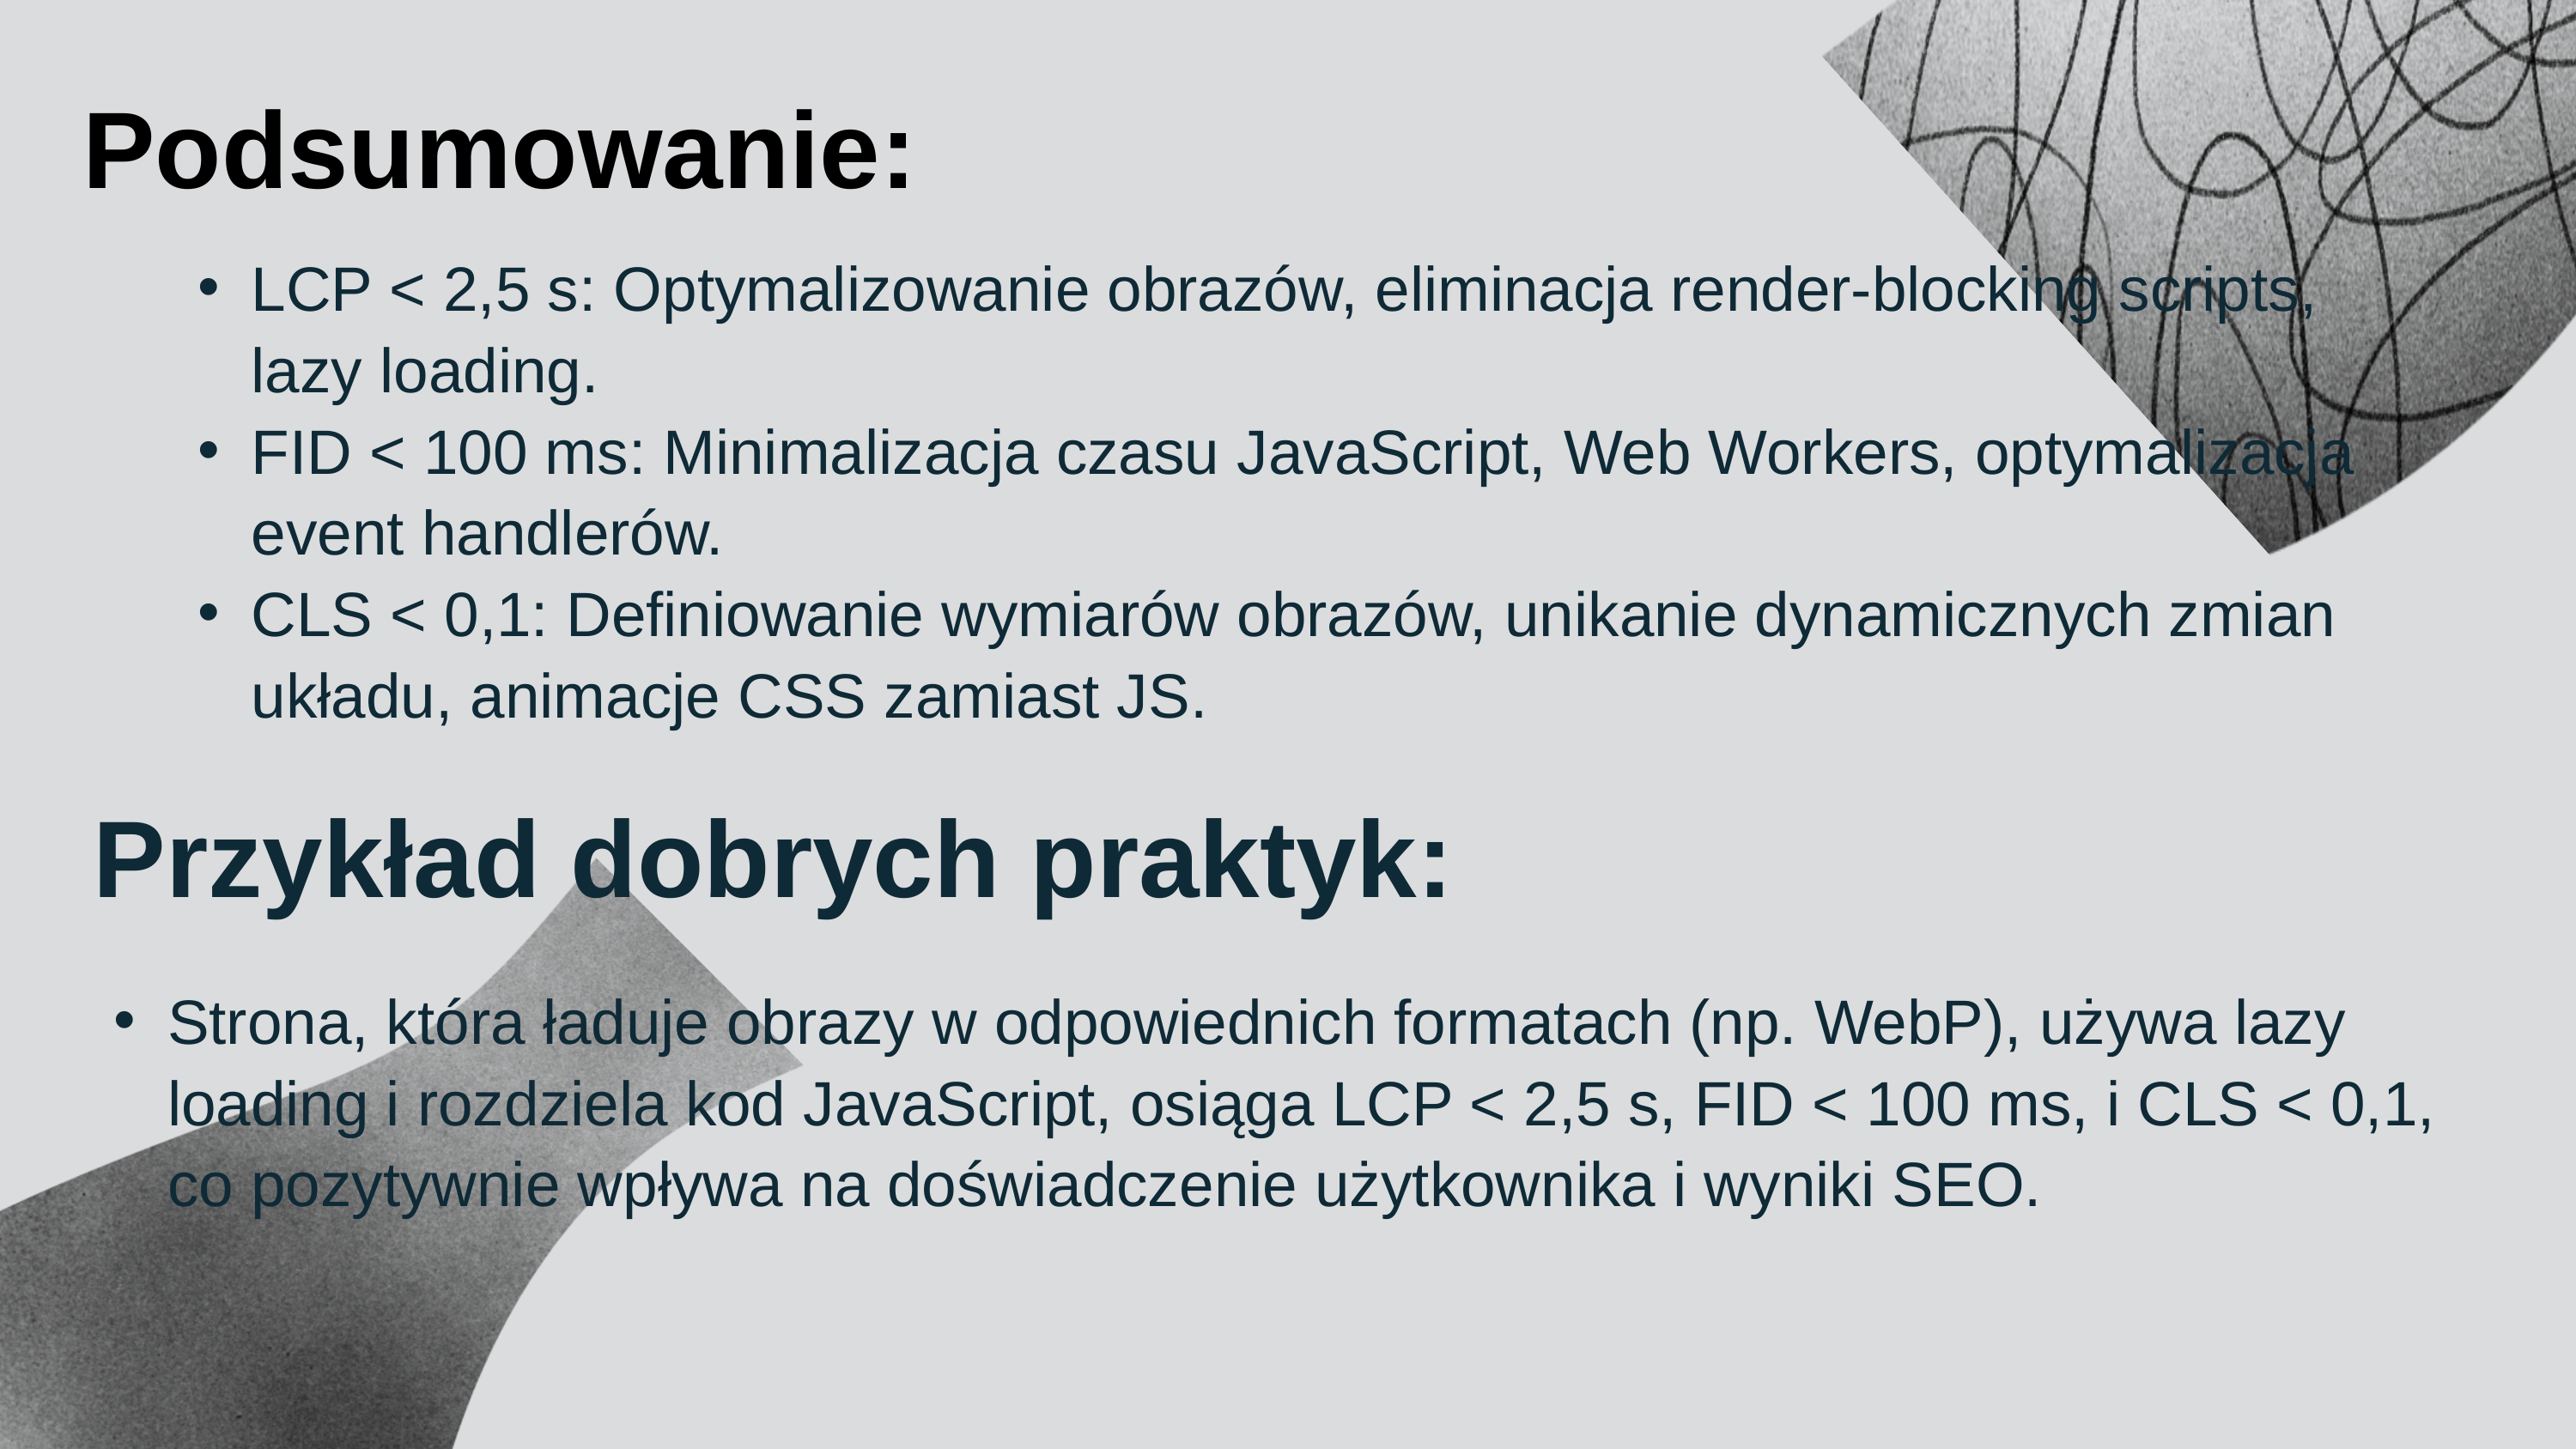

Podsumowanie:
LCP < 2,5 s: Optymalizowanie obrazów, eliminacja render-blocking scripts, lazy loading.
FID < 100 ms: Minimalizacja czasu JavaScript, Web Workers, optymalizacja event handlerów.
CLS < 0,1: Definiowanie wymiarów obrazów, unikanie dynamicznych zmian układu, animacje CSS zamiast JS.
Przykład dobrych praktyk:

Strona, która ładuje obrazy w odpowiednich formatach (np. WebP), używa lazy loading i rozdziela kod JavaScript, osiąga LCP < 2,5 s, FID < 100 ms, i CLS < 0,1, co pozytywnie wpływa na doświadczenie użytkownika i wyniki SEO.